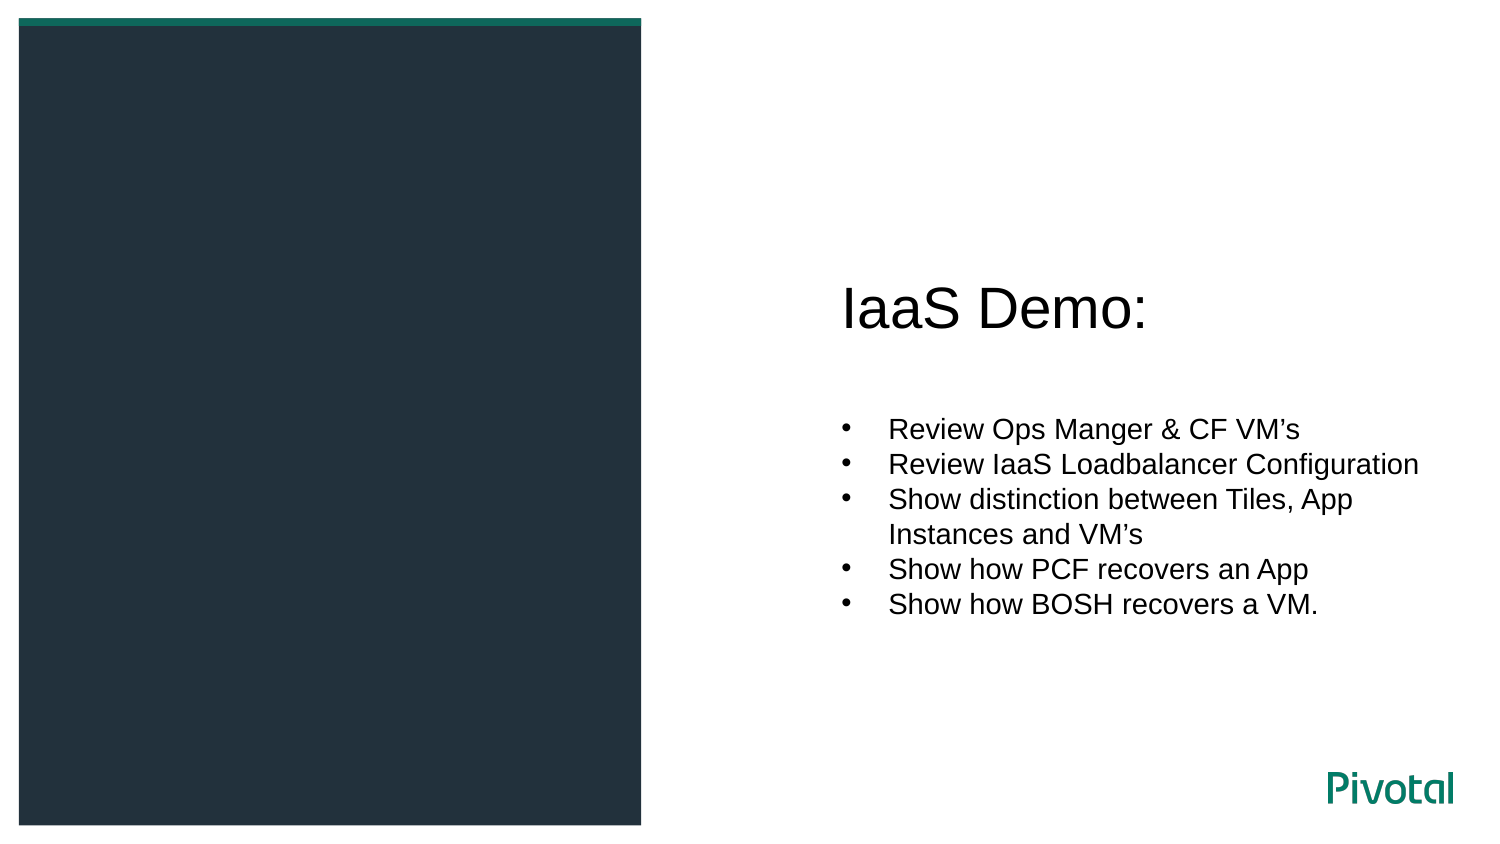

IaaS Demo:
Review Ops Manger & CF VM’s
Review IaaS Loadbalancer Configuration
Show distinction between Tiles, App Instances and VM’s
Show how PCF recovers an App
Show how BOSH recovers a VM.